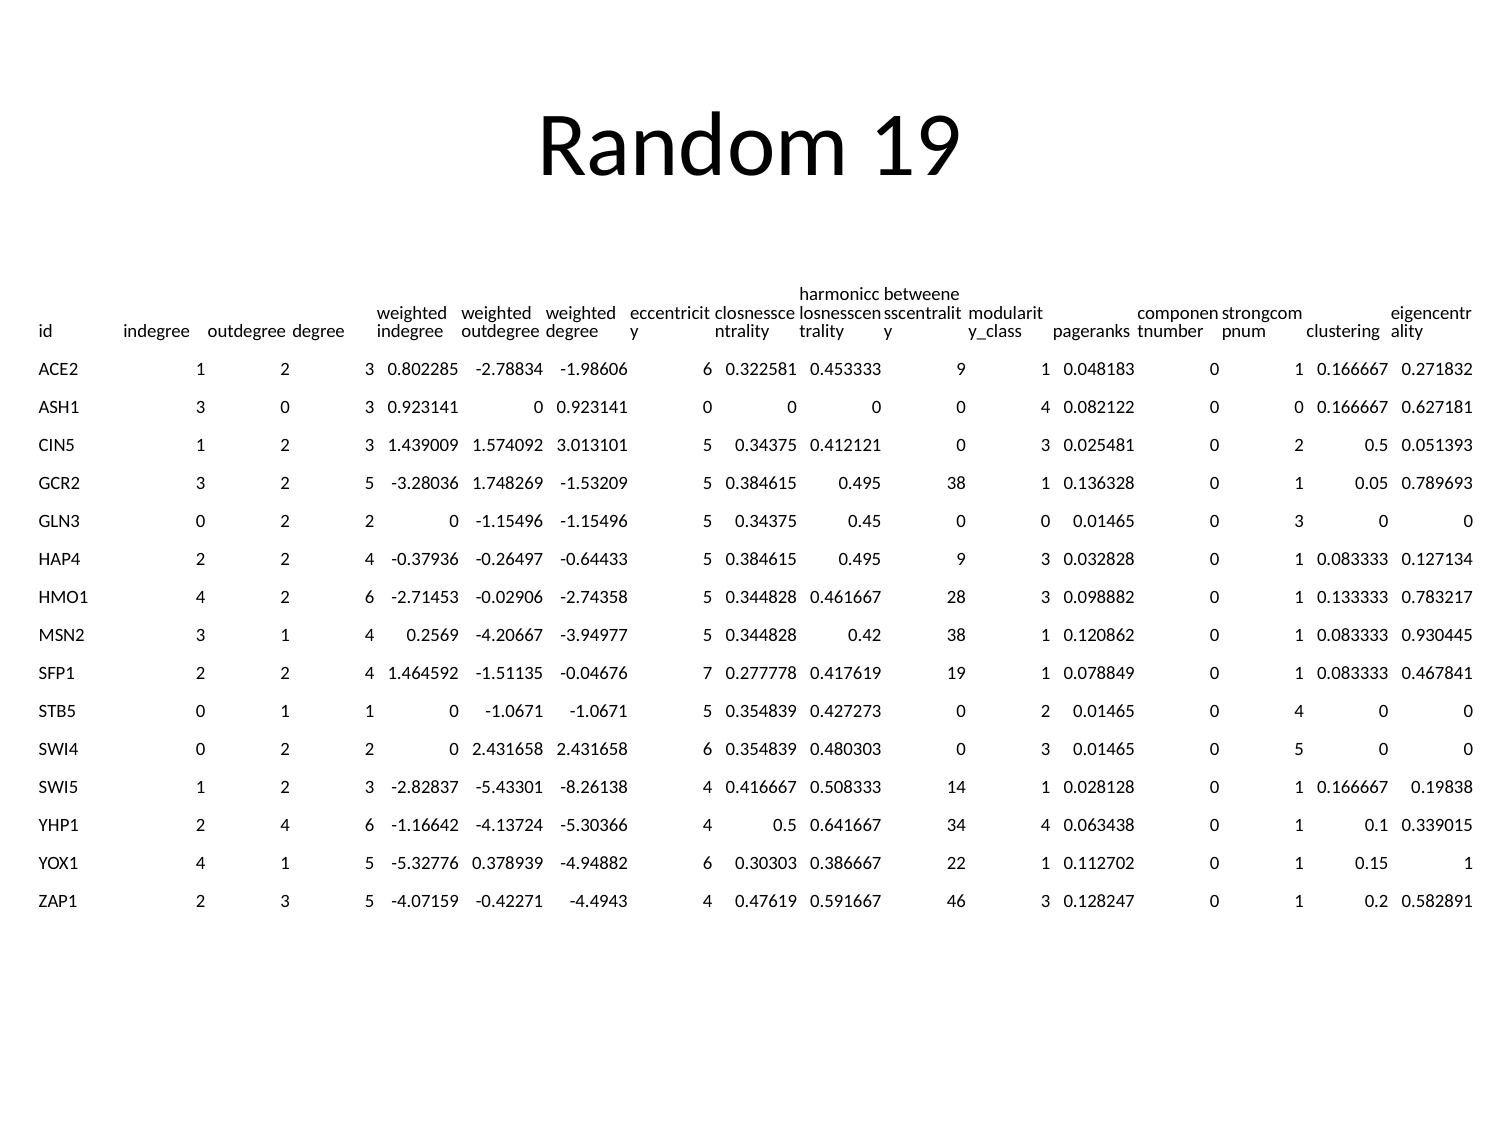

# Random 19
| id | indegree | outdegree | degree | weighted indegree | weighted outdegree | weighted degree | eccentricity | closnesscentrality | harmonicclosnesscentrality | betweenesscentrality | modularity\_class | pageranks | componentnumber | strongcompnum | clustering | eigencentrality |
| --- | --- | --- | --- | --- | --- | --- | --- | --- | --- | --- | --- | --- | --- | --- | --- | --- |
| ACE2 | 1 | 2 | 3 | 0.802285 | -2.78834 | -1.98606 | 6 | 0.322581 | 0.453333 | 9 | 1 | 0.048183 | 0 | 1 | 0.166667 | 0.271832 |
| ASH1 | 3 | 0 | 3 | 0.923141 | 0 | 0.923141 | 0 | 0 | 0 | 0 | 4 | 0.082122 | 0 | 0 | 0.166667 | 0.627181 |
| CIN5 | 1 | 2 | 3 | 1.439009 | 1.574092 | 3.013101 | 5 | 0.34375 | 0.412121 | 0 | 3 | 0.025481 | 0 | 2 | 0.5 | 0.051393 |
| GCR2 | 3 | 2 | 5 | -3.28036 | 1.748269 | -1.53209 | 5 | 0.384615 | 0.495 | 38 | 1 | 0.136328 | 0 | 1 | 0.05 | 0.789693 |
| GLN3 | 0 | 2 | 2 | 0 | -1.15496 | -1.15496 | 5 | 0.34375 | 0.45 | 0 | 0 | 0.01465 | 0 | 3 | 0 | 0 |
| HAP4 | 2 | 2 | 4 | -0.37936 | -0.26497 | -0.64433 | 5 | 0.384615 | 0.495 | 9 | 3 | 0.032828 | 0 | 1 | 0.083333 | 0.127134 |
| HMO1 | 4 | 2 | 6 | -2.71453 | -0.02906 | -2.74358 | 5 | 0.344828 | 0.461667 | 28 | 3 | 0.098882 | 0 | 1 | 0.133333 | 0.783217 |
| MSN2 | 3 | 1 | 4 | 0.2569 | -4.20667 | -3.94977 | 5 | 0.344828 | 0.42 | 38 | 1 | 0.120862 | 0 | 1 | 0.083333 | 0.930445 |
| SFP1 | 2 | 2 | 4 | 1.464592 | -1.51135 | -0.04676 | 7 | 0.277778 | 0.417619 | 19 | 1 | 0.078849 | 0 | 1 | 0.083333 | 0.467841 |
| STB5 | 0 | 1 | 1 | 0 | -1.0671 | -1.0671 | 5 | 0.354839 | 0.427273 | 0 | 2 | 0.01465 | 0 | 4 | 0 | 0 |
| SWI4 | 0 | 2 | 2 | 0 | 2.431658 | 2.431658 | 6 | 0.354839 | 0.480303 | 0 | 3 | 0.01465 | 0 | 5 | 0 | 0 |
| SWI5 | 1 | 2 | 3 | -2.82837 | -5.43301 | -8.26138 | 4 | 0.416667 | 0.508333 | 14 | 1 | 0.028128 | 0 | 1 | 0.166667 | 0.19838 |
| YHP1 | 2 | 4 | 6 | -1.16642 | -4.13724 | -5.30366 | 4 | 0.5 | 0.641667 | 34 | 4 | 0.063438 | 0 | 1 | 0.1 | 0.339015 |
| YOX1 | 4 | 1 | 5 | -5.32776 | 0.378939 | -4.94882 | 6 | 0.30303 | 0.386667 | 22 | 1 | 0.112702 | 0 | 1 | 0.15 | 1 |
| ZAP1 | 2 | 3 | 5 | -4.07159 | -0.42271 | -4.4943 | 4 | 0.47619 | 0.591667 | 46 | 3 | 0.128247 | 0 | 1 | 0.2 | 0.582891 |